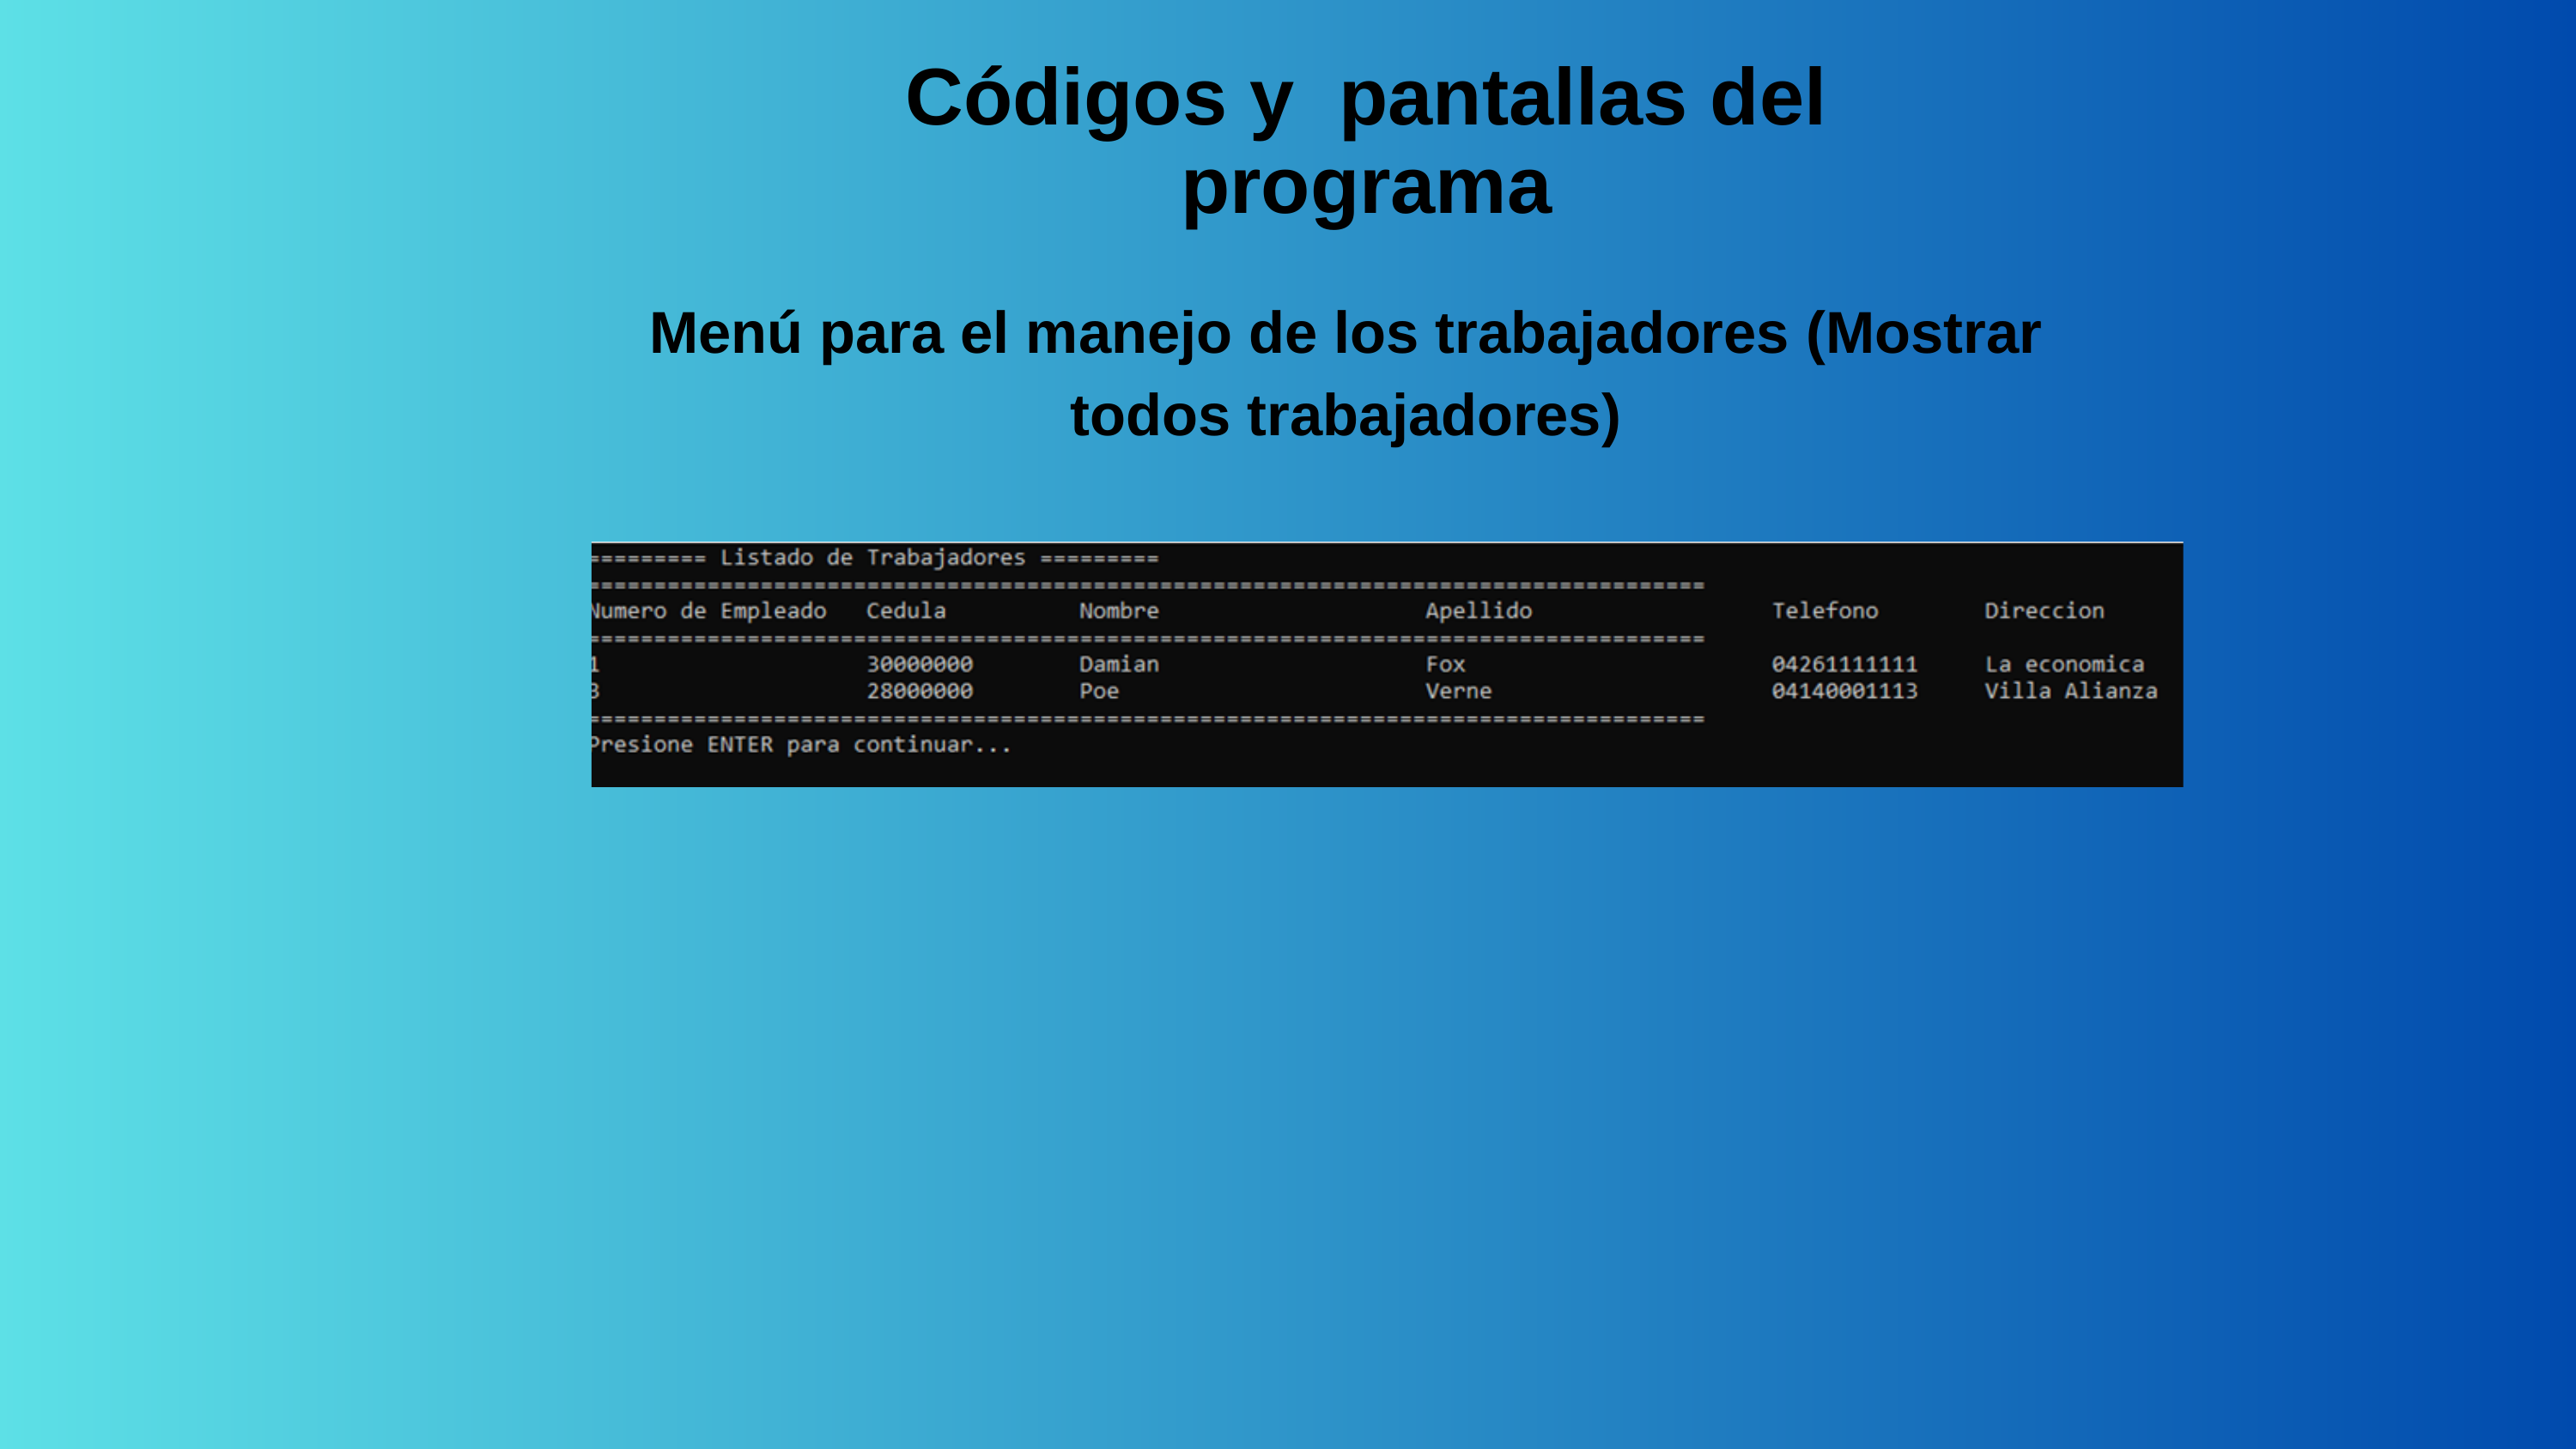

Códigos y  pantallas del programa
Menú para el manejo de los trabajadores (Mostrar todos trabajadores)